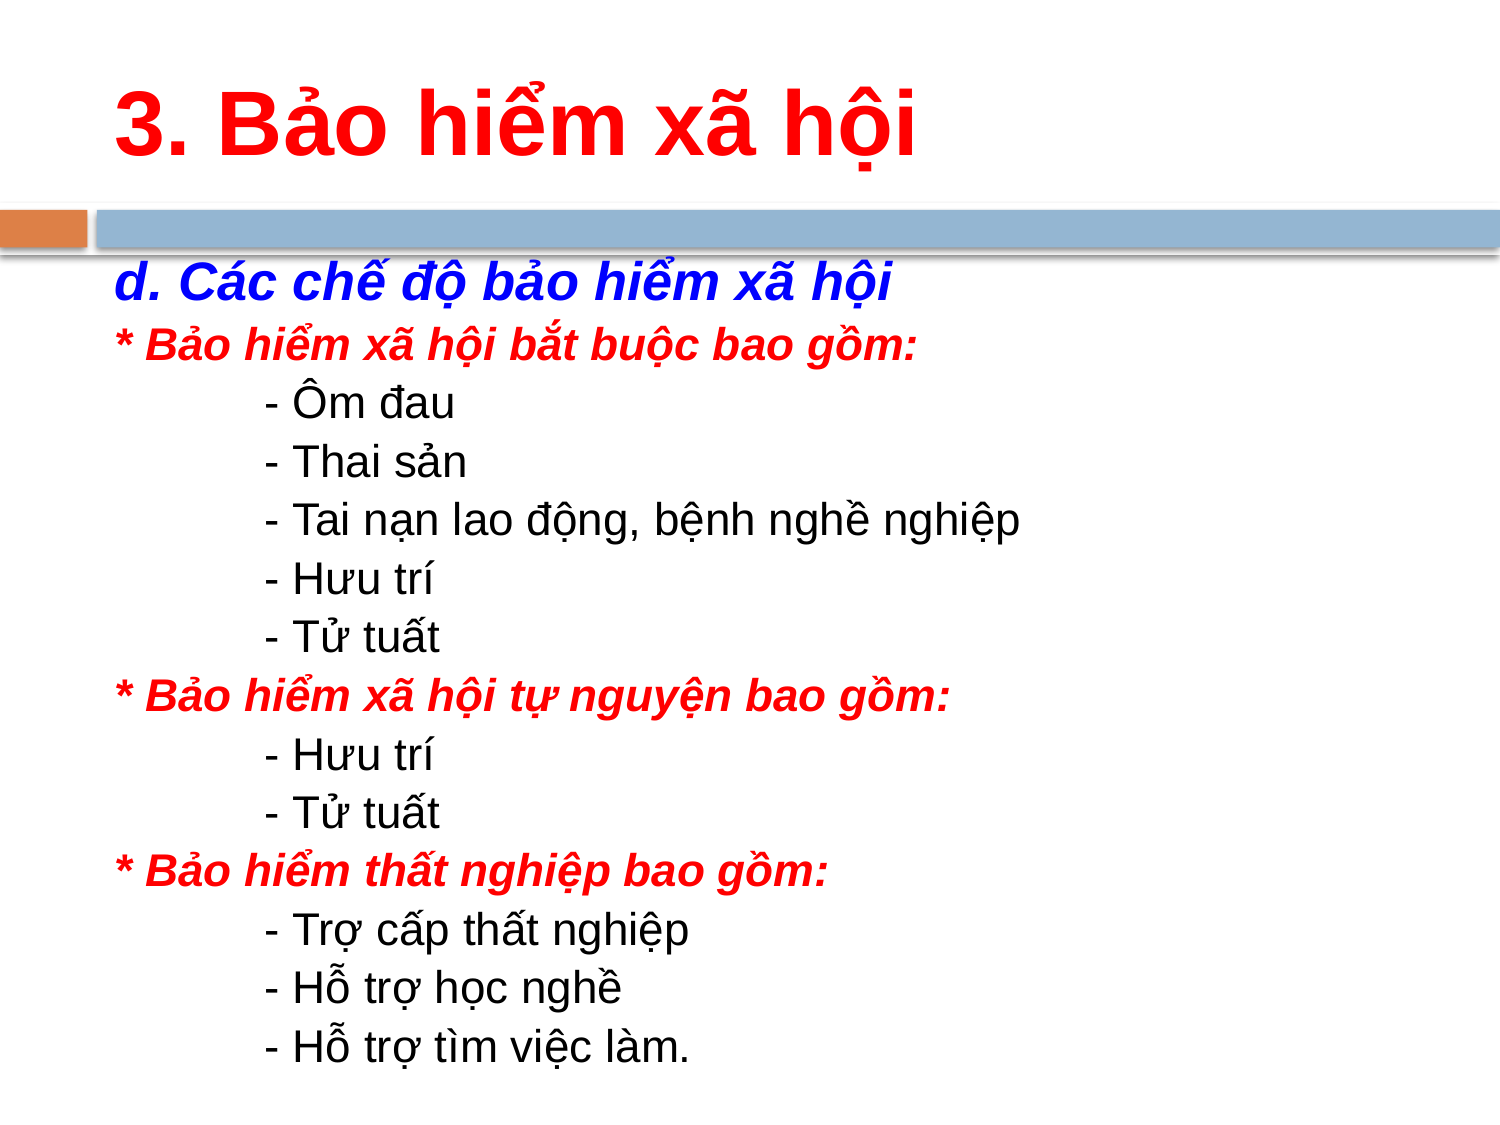

# 3. Bảo hiểm xã hội
d. Các chế độ bảo hiểm xã hội
* Bảo hiểm xã hội bắt buộc bao gồm:
	- Ôm đau
	- Thai sản
	- Tai nạn lao động, bệnh nghề nghiệp
	- Hưu trí
	- Tử tuất
* Bảo hiểm xã hội tự nguyện bao gồm:
	- Hưu trí
	- Tử tuất
* Bảo hiểm thất nghiệp bao gồm:
	- Trợ cấp thất nghiệp
	- Hỗ trợ học nghề
	- Hỗ trợ tìm việc làm.